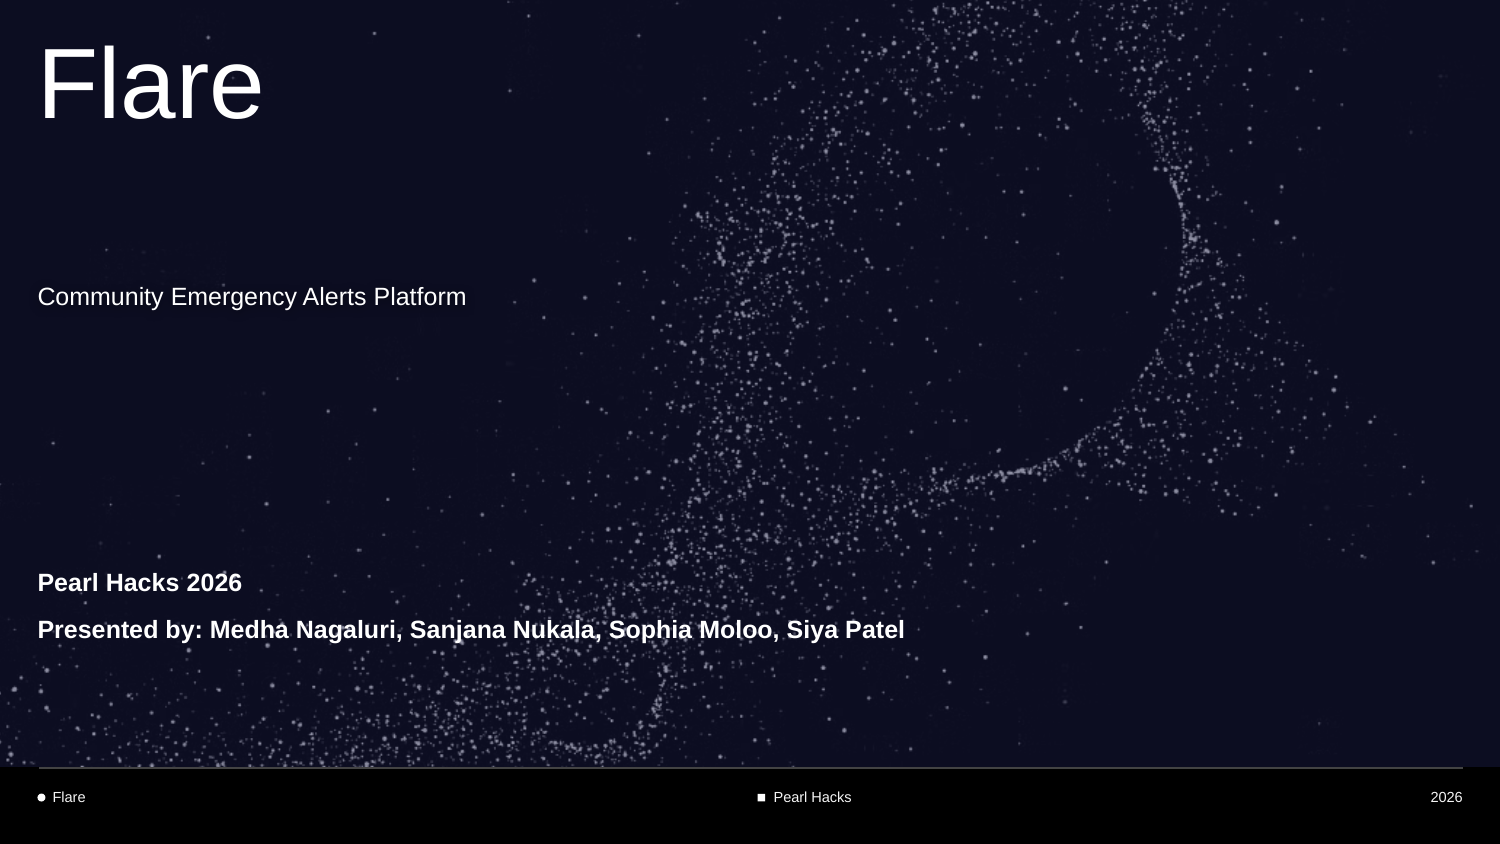

# Flare
Community Emergency Alerts Platform
Pearl Hacks 2026

Presented by: Medha Nagaluri, Sanjana Nukala, Sophia Moloo, Siya Patel
Flare
Pearl Hacks
2026